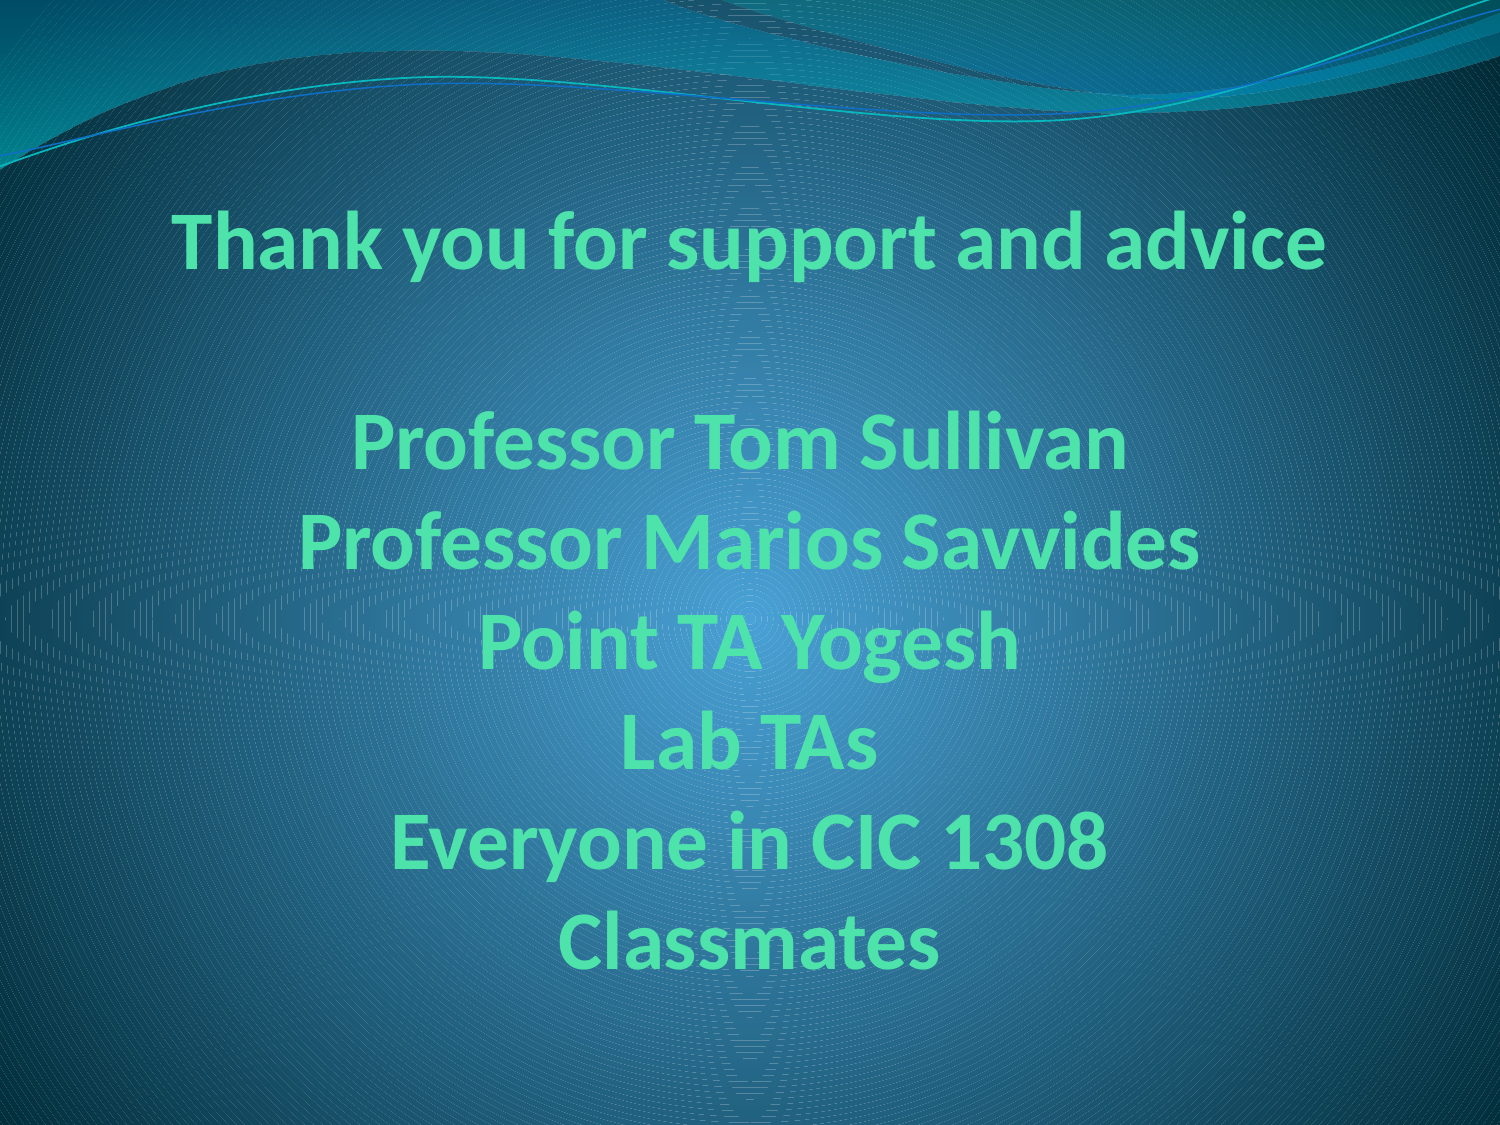

# Thank you for support and advice Professor Tom Sullivan Professor Marios Savvides Point TA Yogesh Lab TAs Everyone in CIC 1308 Classmates